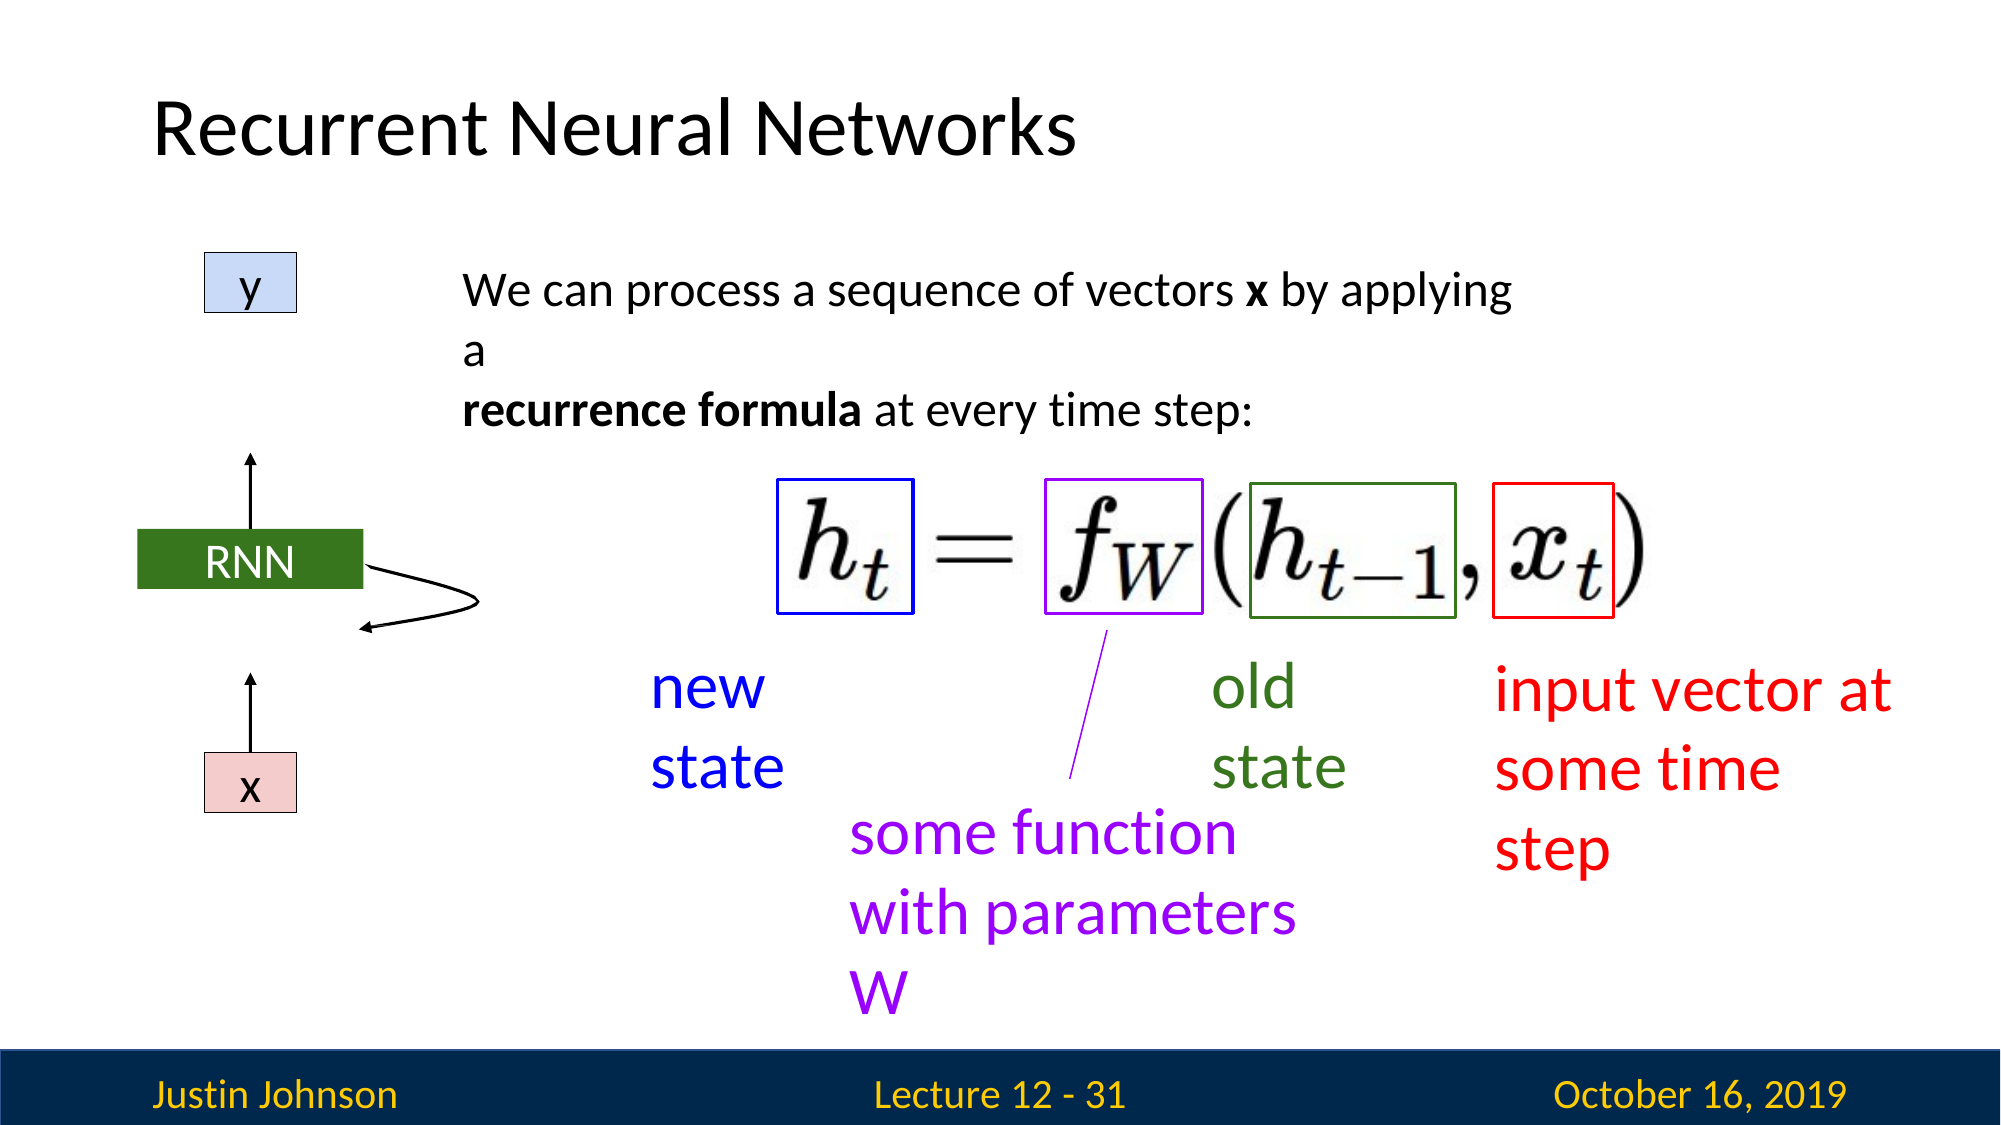

# Recurrent Neural Networks
y
We can process a sequence of vectors x by applying a
recurrence formula at every time step:

RNN

new state
old state
input vector at some time step

x
some function with parameters W
Justin Johnson
October 16, 2019
Lecture 12 - 31